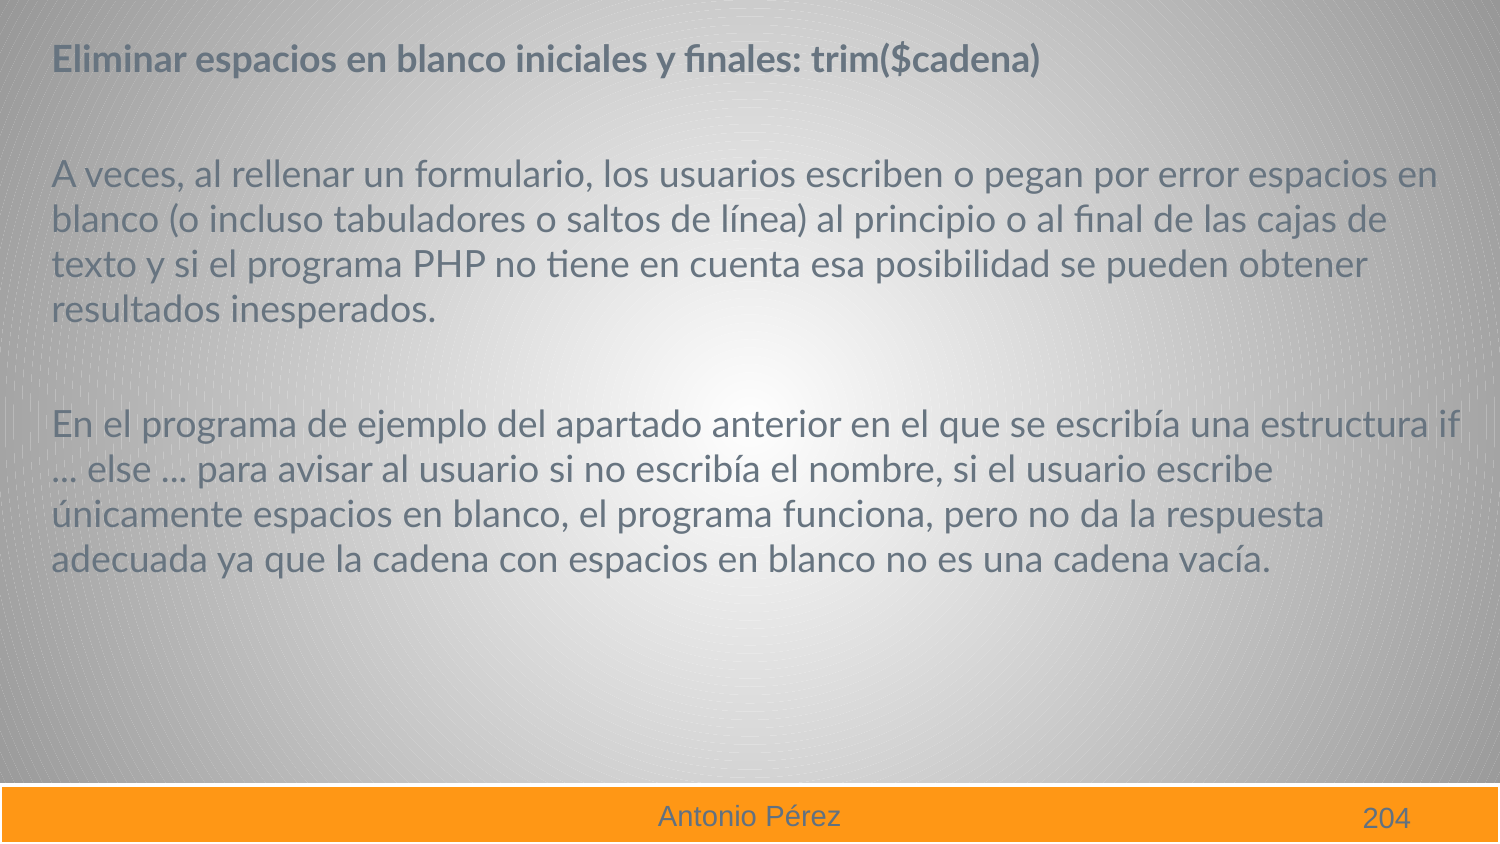

Eliminar espacios en blanco iniciales y finales: trim($cadena)

A veces, al rellenar un formulario, los usuarios escriben o pegan por error espacios en blanco (o incluso tabuladores o saltos de línea) al principio o al final de las cajas de texto y si el programa PHP no tiene en cuenta esa posibilidad se pueden obtener resultados inesperados.

En el programa de ejemplo del apartado anterior en el que se escribía una estructura if ... else ... para avisar al usuario si no escribía el nombre, si el usuario escribe únicamente espacios en blanco, el programa funciona, pero no da la respuesta adecuada ya que la cadena con espacios en blanco no es una cadena vacía.
204